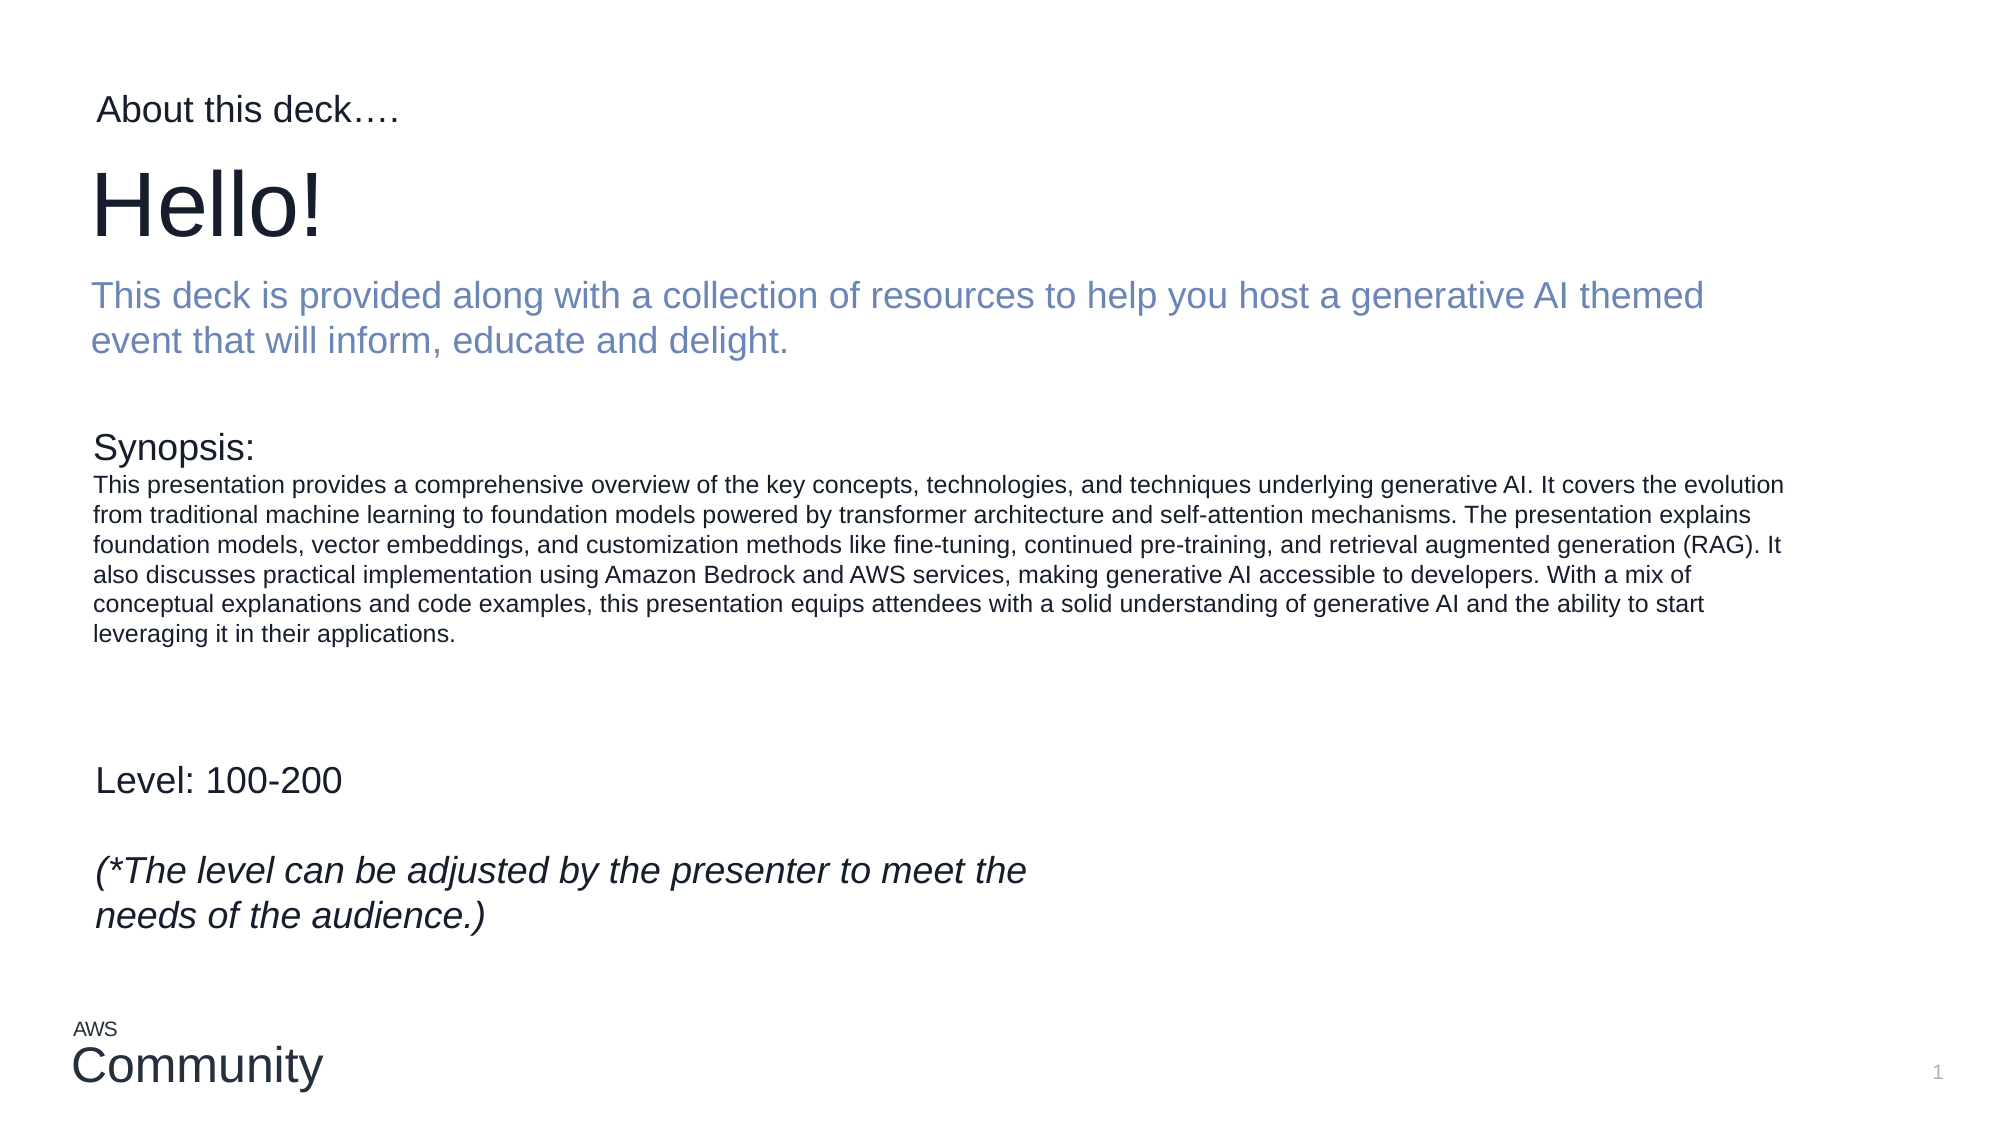

#
About this deck….
Hello!
This deck is provided along with a collection of resources to help you host a generative AI themed event that will inform, educate and delight.
Synopsis:
This presentation provides a comprehensive overview of the key concepts, technologies, and techniques underlying generative AI. It covers the evolution from traditional machine learning to foundation models powered by transformer architecture and self-attention mechanisms. The presentation explains foundation models, vector embeddings, and customization methods like fine-tuning, continued pre-training, and retrieval augmented generation (RAG). It also discusses practical implementation using Amazon Bedrock and AWS services, making generative AI accessible to developers. With a mix of conceptual explanations and code examples, this presentation equips attendees with a solid understanding of generative AI and the ability to start leveraging it in their applications.
Level: 100-200

(*The level can be adjusted by the presenter to meet the needs of the audience.)
1